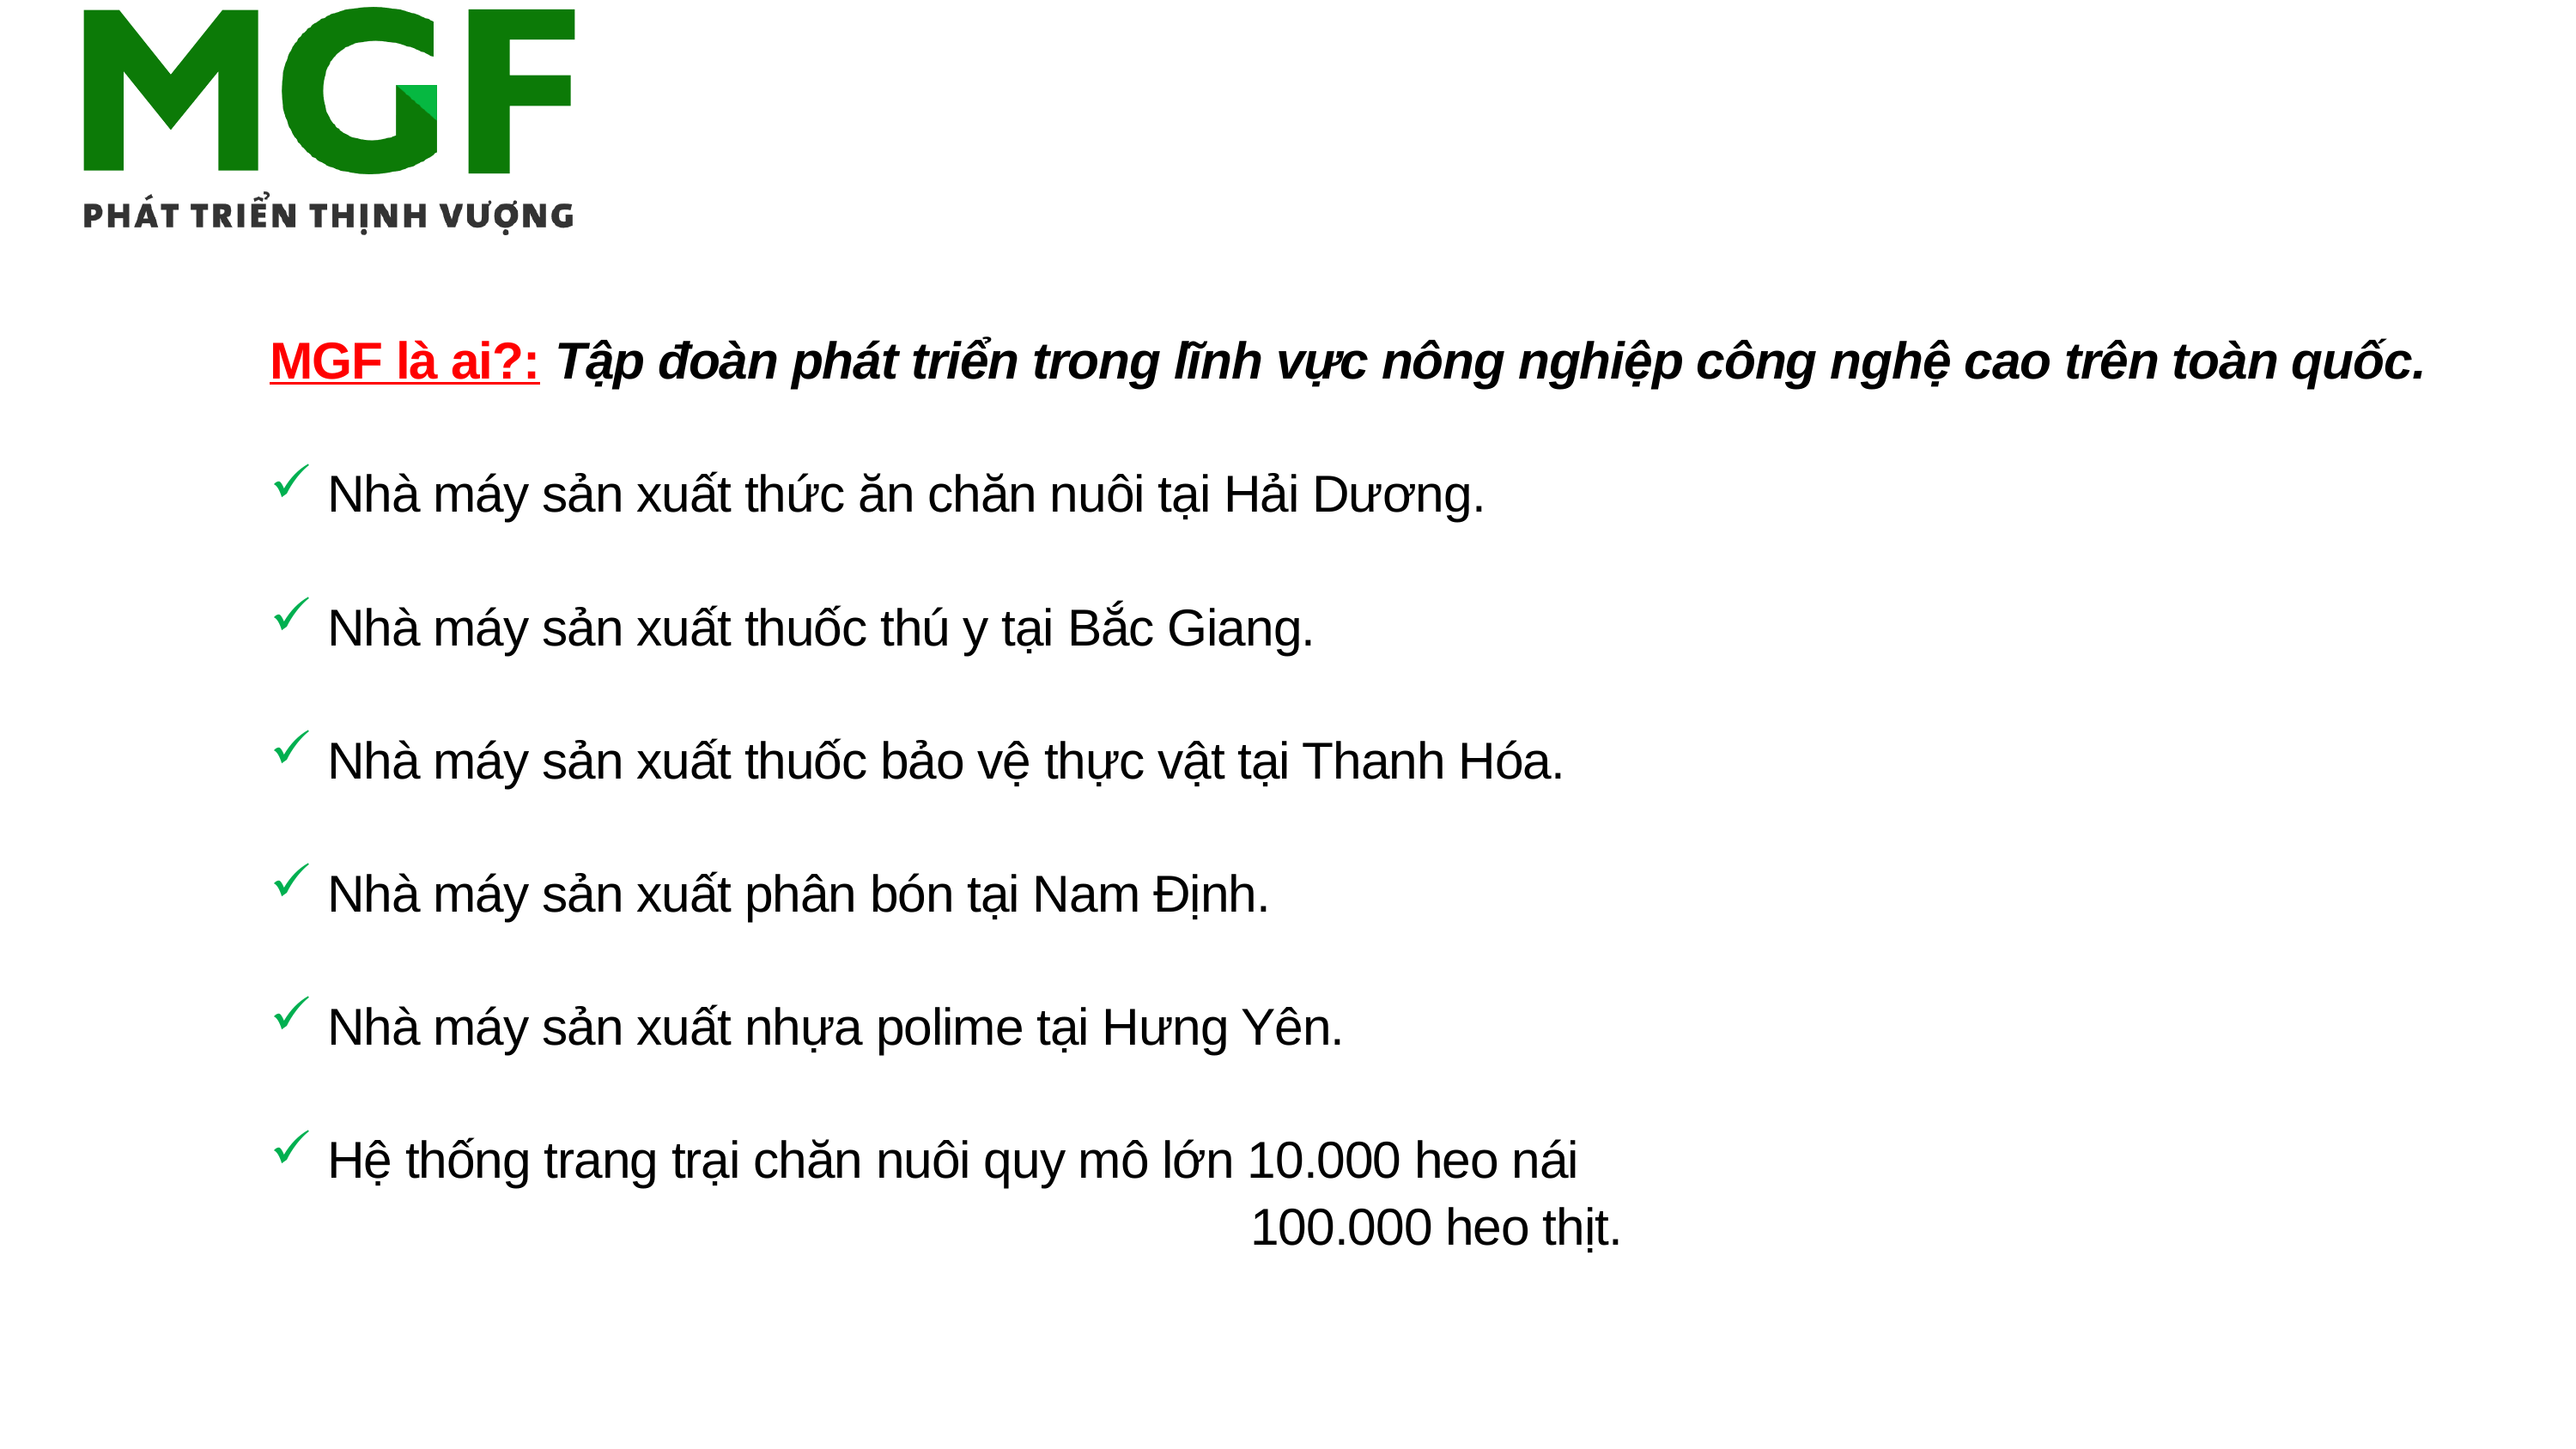

MGF là ai?: Tập đoàn phát triển trong lĩnh vực nông nghiệp công nghệ cao trên toàn quốc.

 Nhà máy sản xuất thức ăn chăn nuôi tại Hải Dương.

 Nhà máy sản xuất thuốc thú y tại Bắc Giang.

 Nhà máy sản xuất thuốc bảo vệ thực vật tại Thanh Hóa.

 Nhà máy sản xuất phân bón tại Nam Định.

 Nhà máy sản xuất nhựa polime tại Hưng Yên.

 Hệ thống trang trại chăn nuôi quy mô lớn 10.000 heo nái
                                                                         100.000 heo thịt.